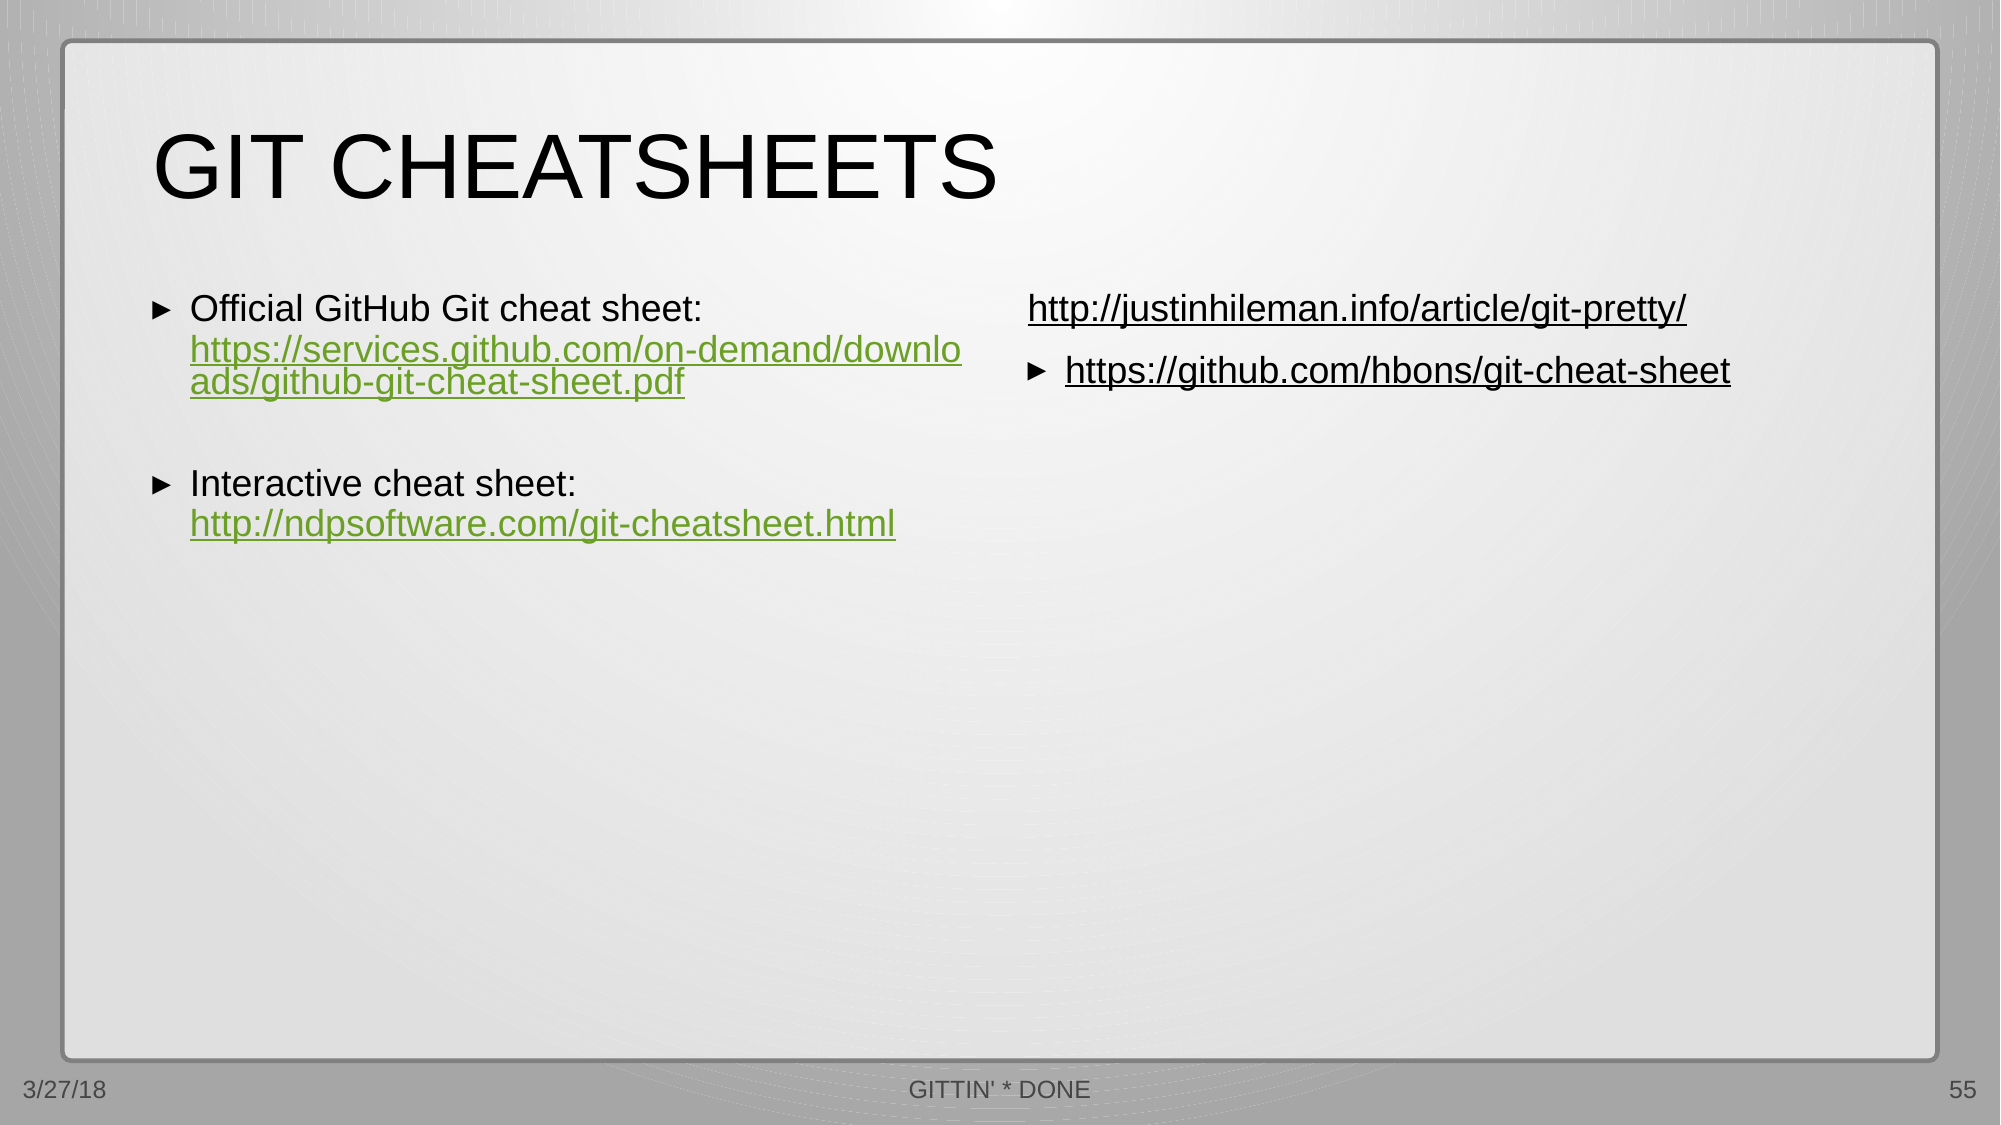

# GIT CHEATSHEETS
Official GitHub Git cheat sheet: https://services.github.com/on-demand/downloads/github-git-cheat-sheet.pdf
Interactive cheat sheet: http://ndpsoftware.com/git-cheatsheet.html
http://justinhileman.info/article/git-pretty/
https://github.com/hbons/git-cheat-sheet
3/27/18
GITTIN' * DONE
55